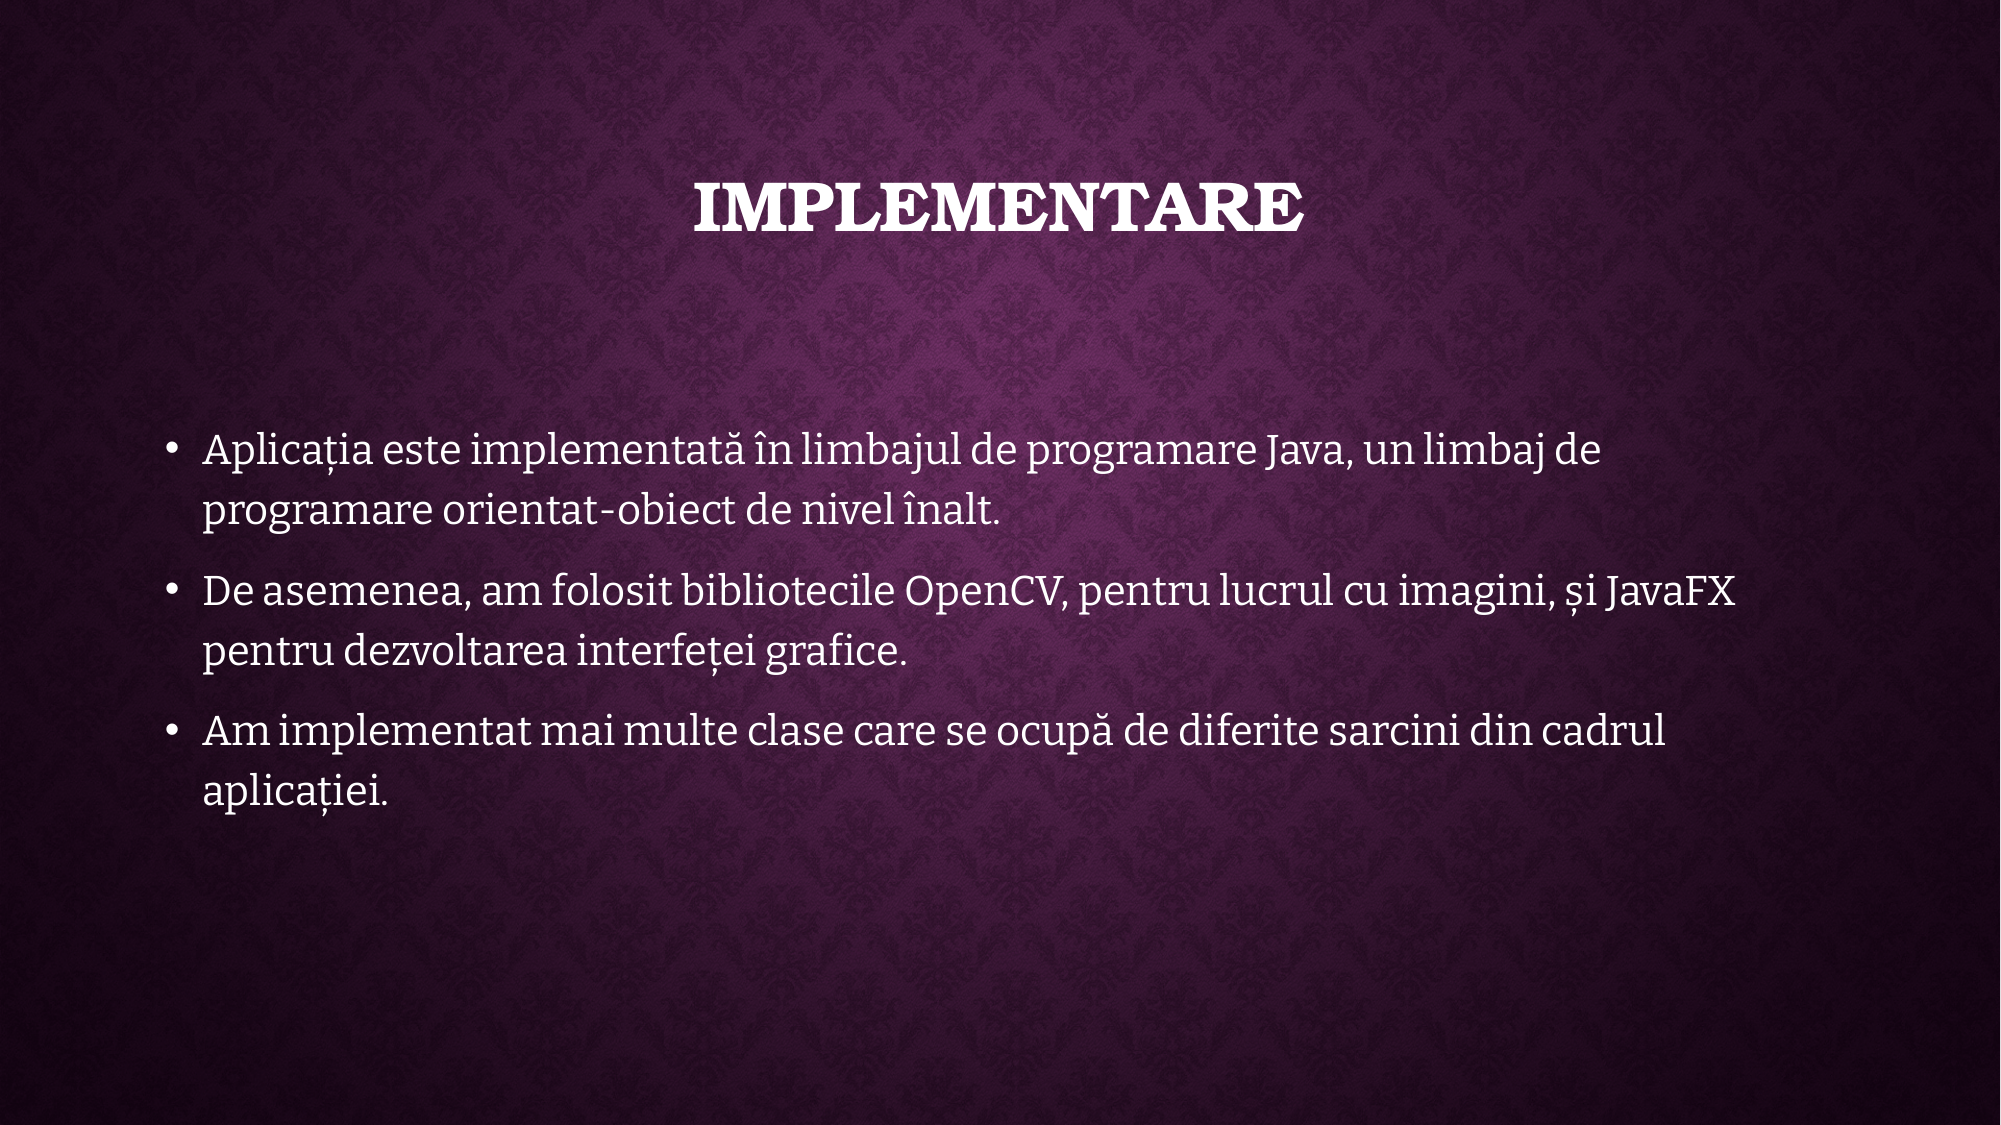

# Implementare
Aplicația este implementată în limbajul de programare Java, un limbaj de programare orientat-obiect de nivel înalt.
De asemenea, am folosit bibliotecile OpenCV, pentru lucrul cu imagini, și JavaFX pentru dezvoltarea interfeței grafice.
Am implementat mai multe clase care se ocupă de diferite sarcini din cadrul aplicației.